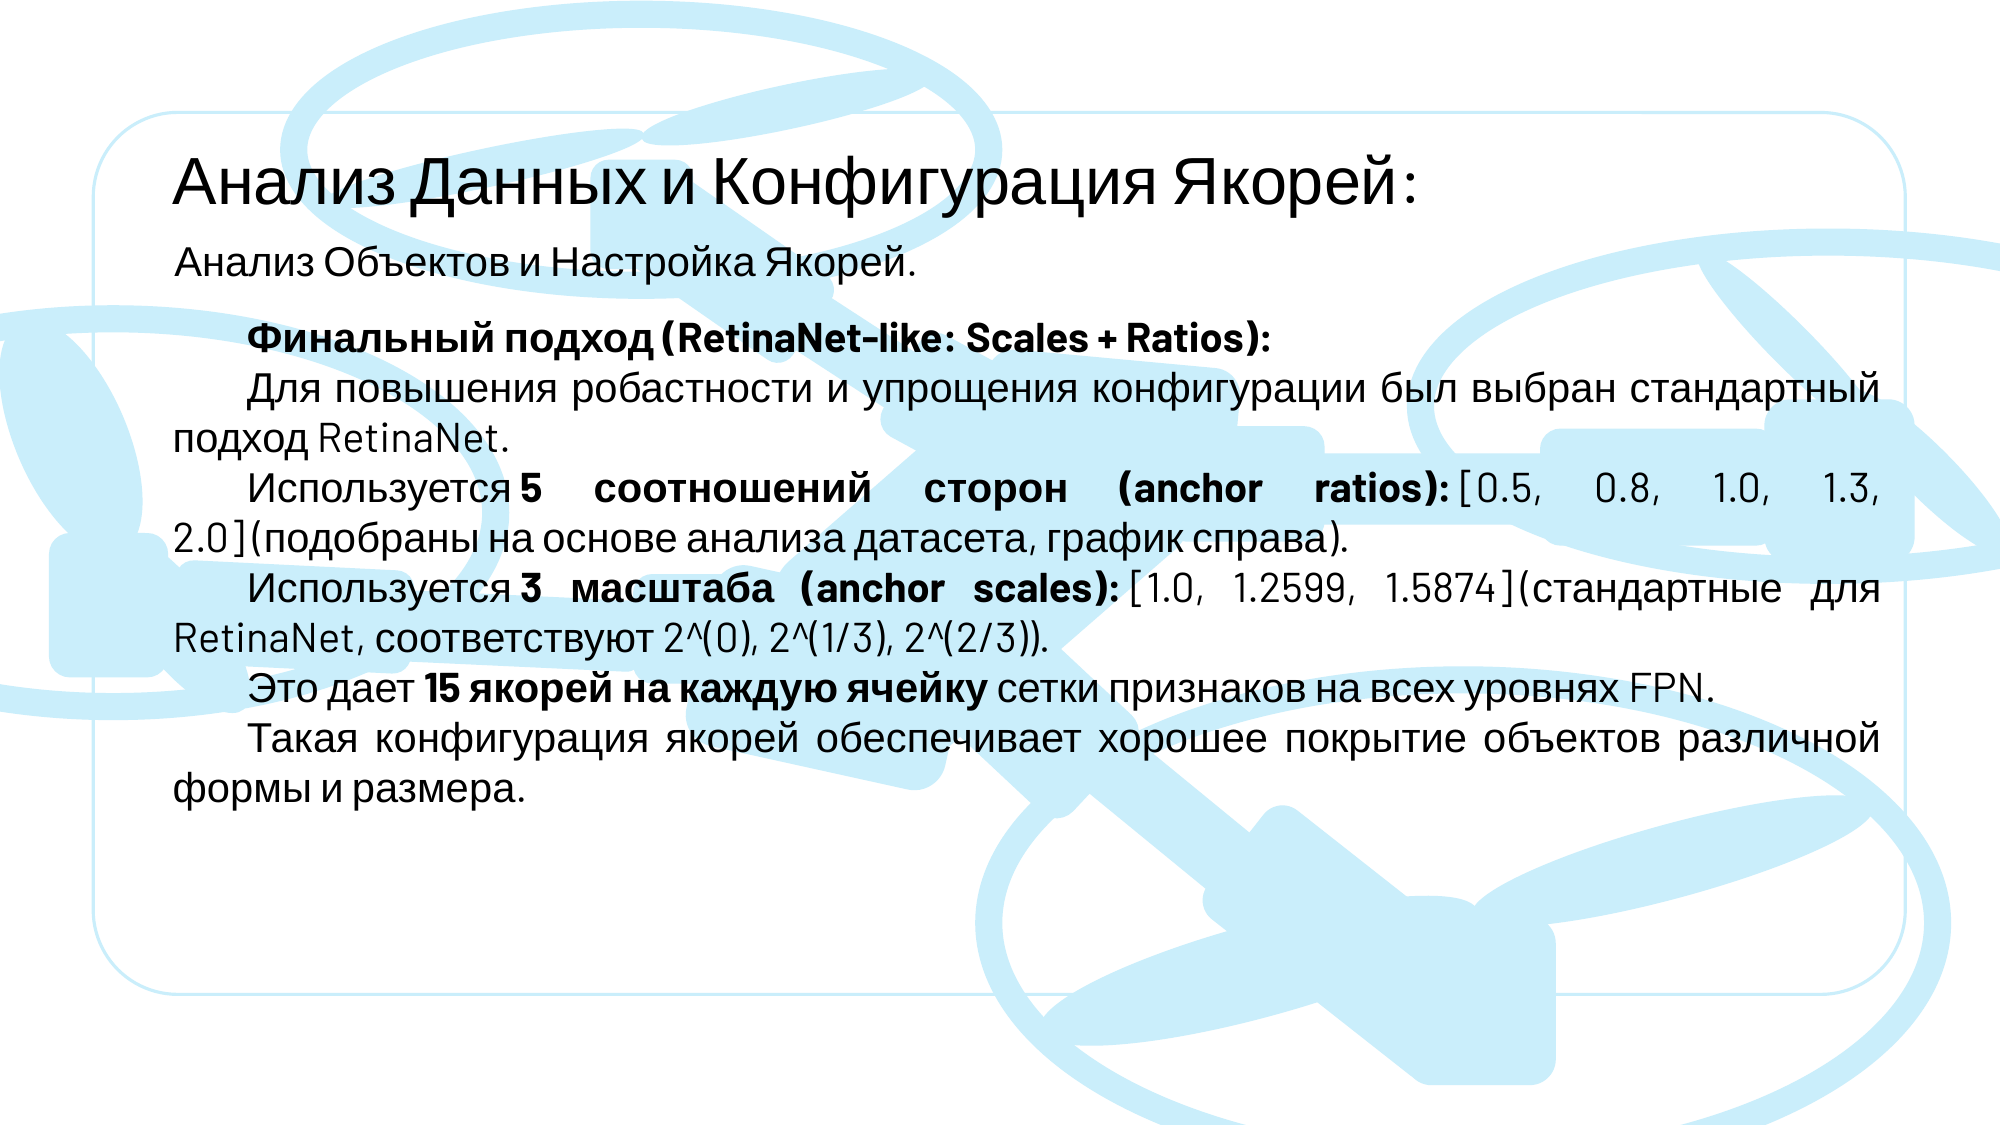

Анализ Данных и Конфигурация Якорей:
Анализ Объектов и Настройка Якорей.
Финальный подход (RetinaNet-like: Scales + Ratios):
Для повышения робастности и упрощения конфигурации был выбран стандартный подход RetinaNet.
Используется 5 соотношений сторон (anchor ratios): [0.5, 0.8, 1.0, 1.3, 2.0] (подобраны на основе анализа датасета, график справа).
Используется 3 масштаба (anchor scales): [1.0, 1.2599, 1.5874] (стандартные для RetinaNet, соответствуют 2^(0), 2^(1/3), 2^(2/3)).
Это дает 15 якорей на каждую ячейку сетки признаков на всех уровнях FPN.
Такая конфигурация якорей обеспечивает хорошее покрытие объектов различной формы и размера.